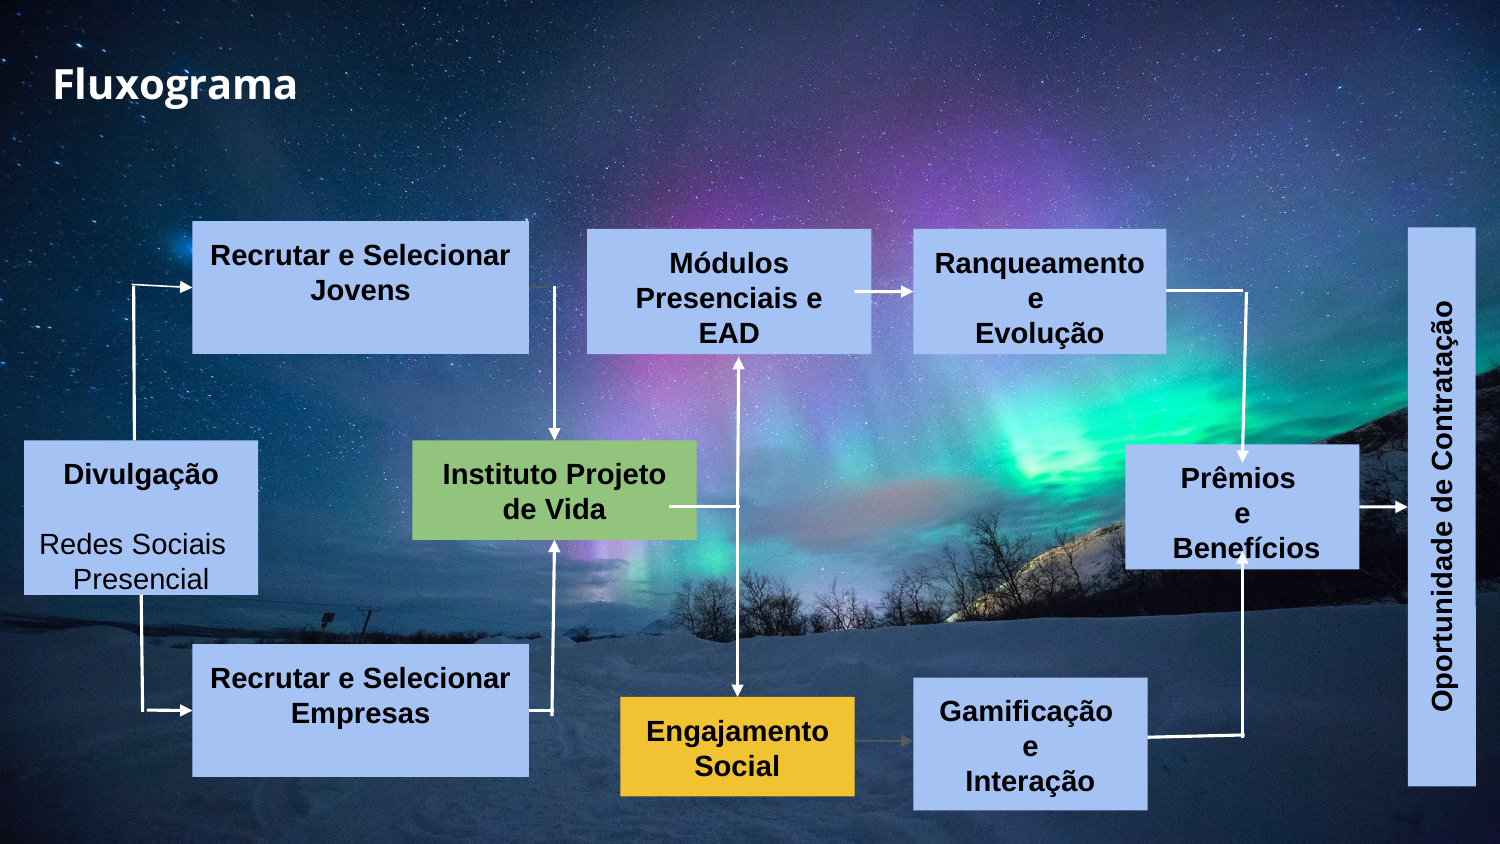

Fluxograma
Recrutar e Selecionar Jovens
Módulos Presenciais e EAD
Ranqueamento e
Evolução
Divulgação

Redes Sociais
Presencial
Instituto Projeto de Vida
Prêmios
e
 Benefícios
Oportunidade de Contratação
Recrutar e Selecionar
Empresas
Gamificação
e
Interação
Engajamento Social